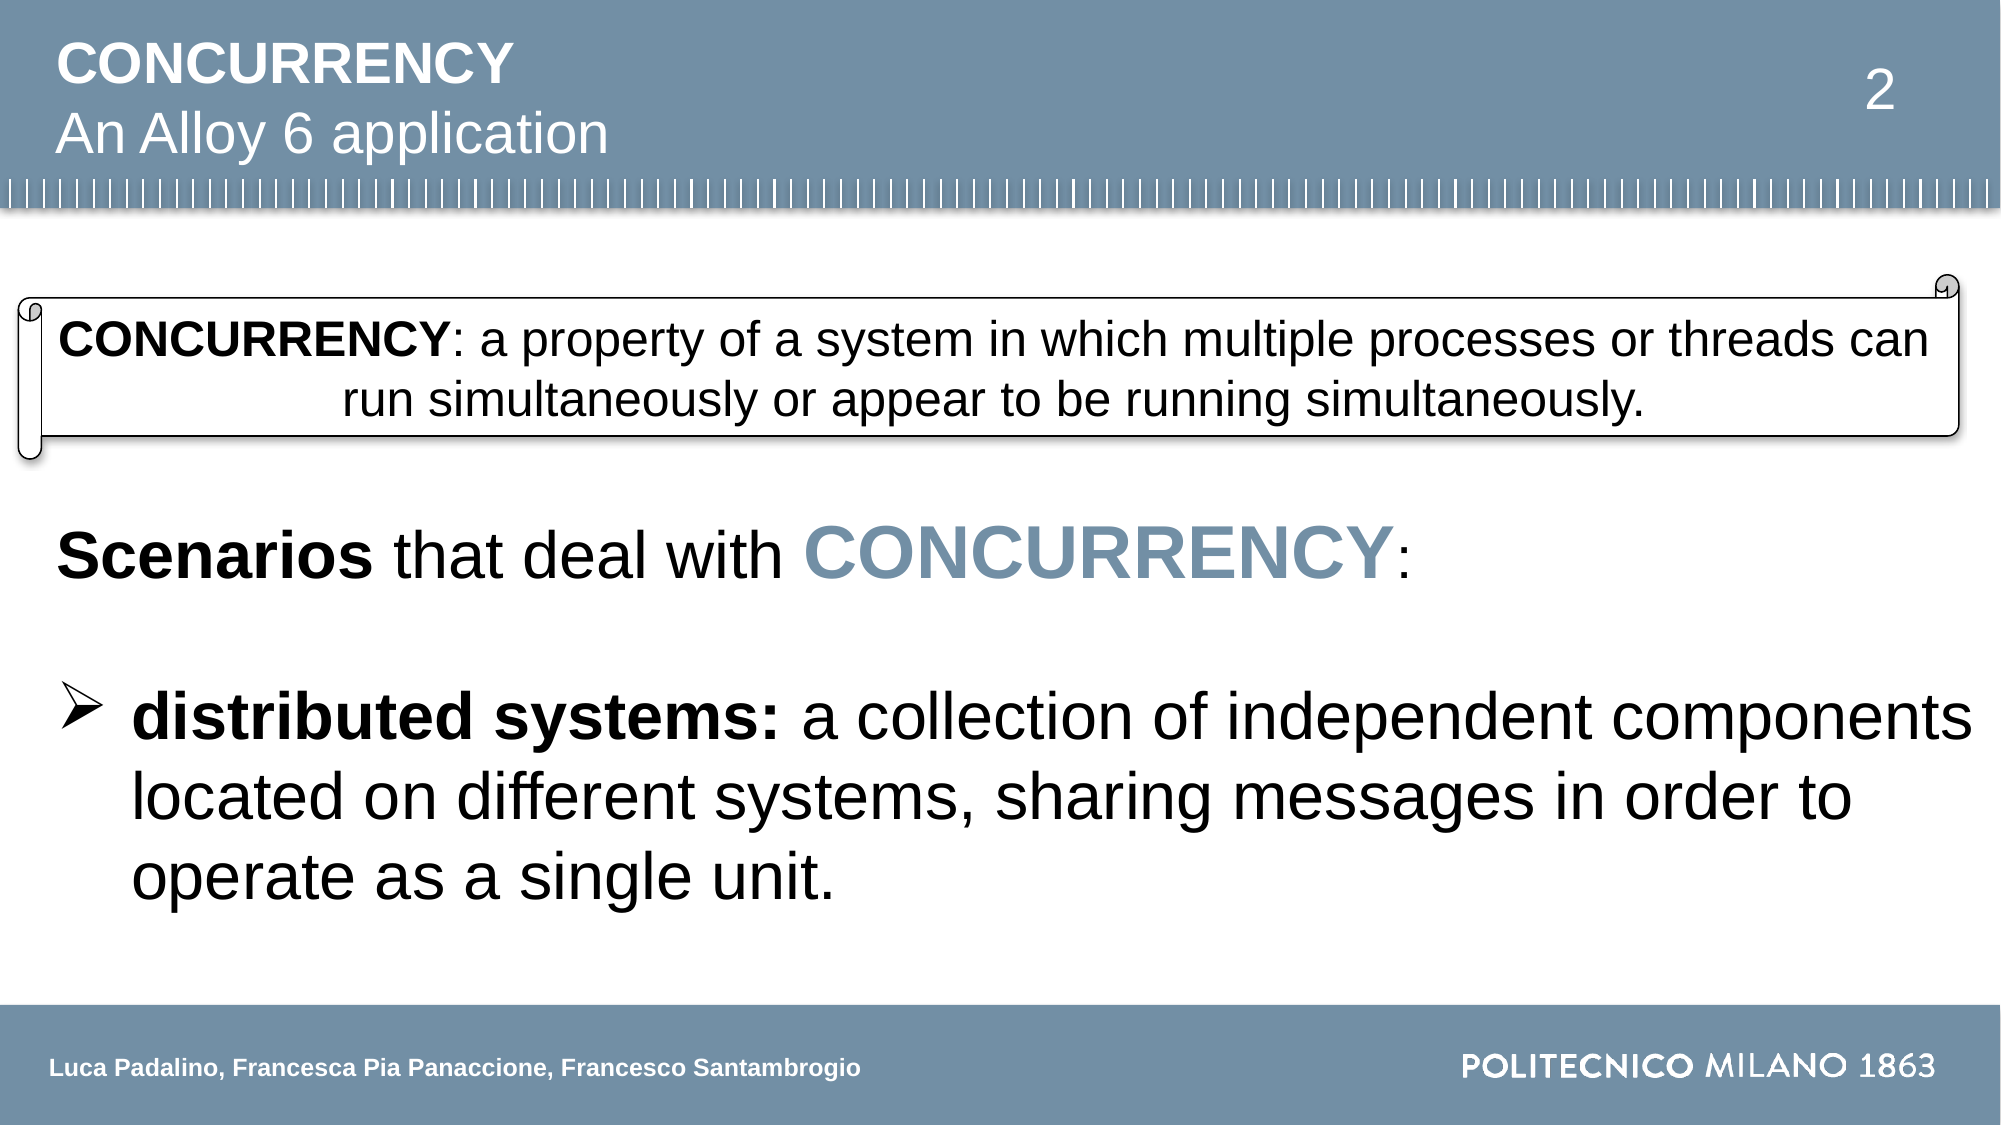

# CONCURRENCY
2
An Alloy 6 application
CONCURRENCY: a property of a system in which multiple processes or threads can run simultaneously or appear to be running simultaneously.
Scenarios that deal with CONCURRENCY:

distributed systems: a collection of independent components located on different systems, sharing messages in order to operate as a single unit.